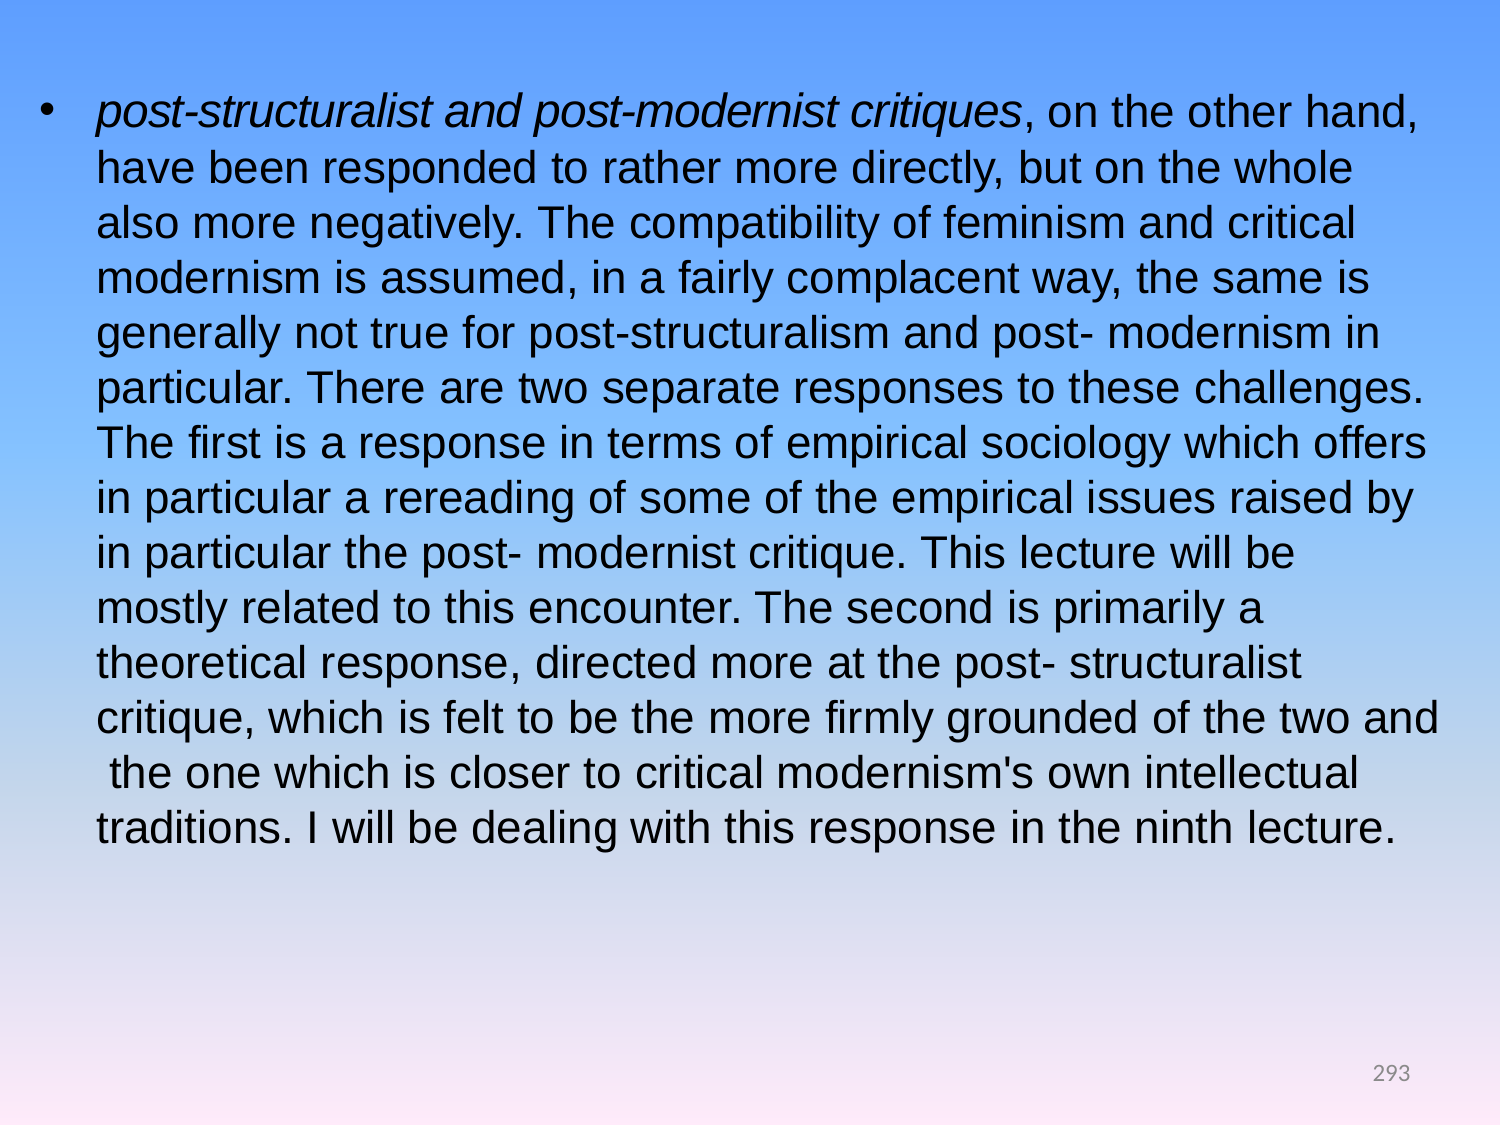

post-structuralist and post-modernist critiques, on the other hand,  have been responded to rather more directly, but on the whole  also more negatively. The compatibility of feminism and critical  modernism is assumed, in a fairly complacent way, the same is  generally not true for post-structuralism and post- modernism in  particular. There are two separate responses to these challenges.  The first is a response in terms of empirical sociology which offers  in particular a rereading of some of the empirical issues raised by  in particular the post- modernist critique. This lecture will be  mostly related to this encounter. The second is primarily a  theoretical response, directed more at the post- structuralist  critique, which is felt to be the more firmly grounded of the two and  the one which is closer to critical modernism's own intellectual  traditions. I will be dealing with this response in the ninth lecture.
293